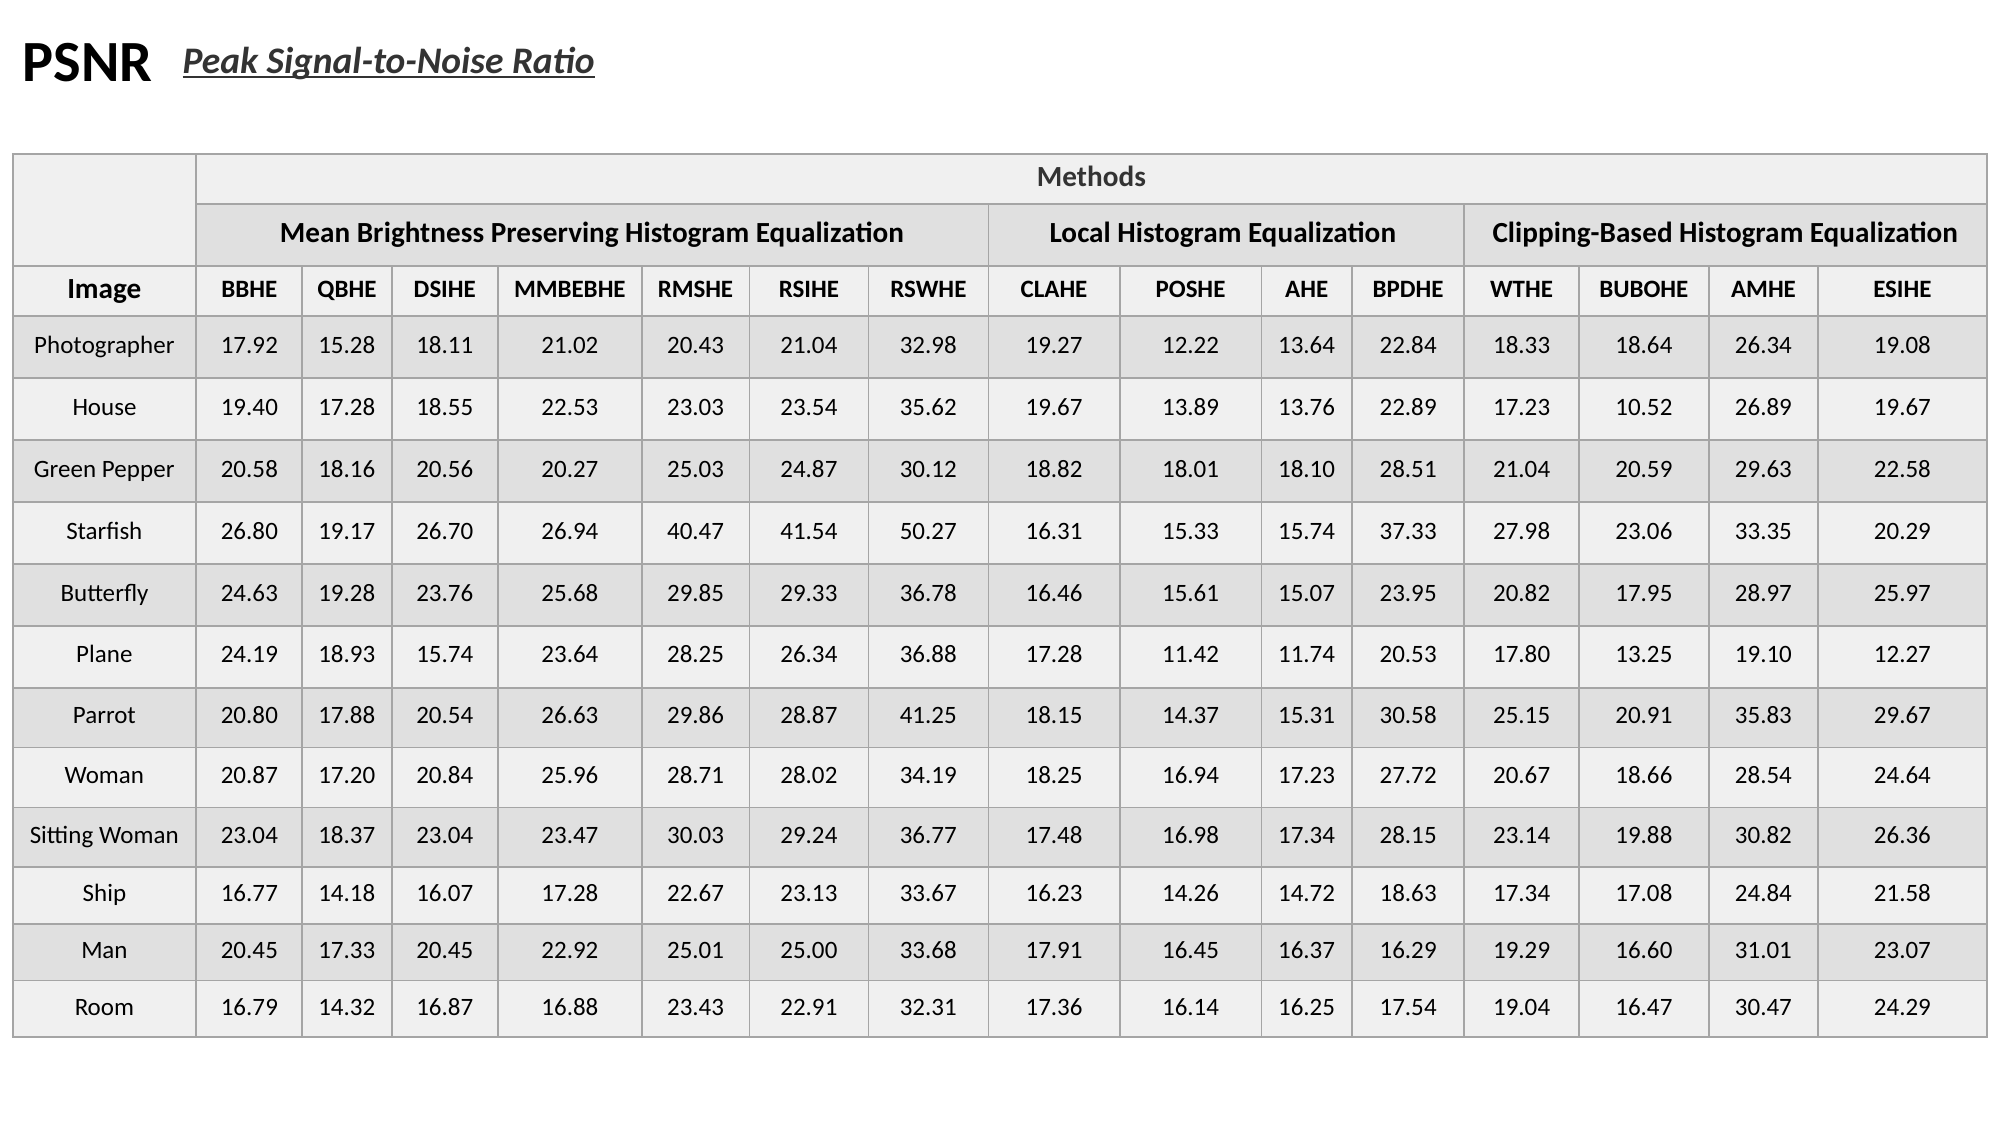

PSNR
Peak Signal-to-Noise Ratio
|  | Methods |  |  |  |  |  |  |  |  |  |  |  |  |  |  |
| --- | --- | --- | --- | --- | --- | --- | --- | --- | --- | --- | --- | --- | --- | --- | --- |
|  | Mean Brightness Preserving Histogram Equalization |  |  |  |  |  |  | Local Histogram Equalization |  |  |  | Clipping-Based Histogram Equalization |  |  |  |
| Image | BBHE | QBHE | DSIHE | MMBEBHE | RMSHE | RSIHE | RSWHE | CLAHE | POSHE | AHE | BPDHE | WTHE | BUBOHE | AMHE | ESIHE |
| Photographer | 17.92 | 15.28 | 18.11 | 21.02 | 20.43 | 21.04 | 32.98 | 19.27 | 12.22 | 13.64 | 22.84 | 18.33 | 18.64 | 26.34 | 19.08 |
| House | 19.40 | 17.28 | 18.55 | 22.53 | 23.03 | 23.54 | 35.62 | 19.67 | 13.89 | 13.76 | 22.89 | 17.23 | 10.52 | 26.89 | 19.67 |
| Green Pepper | 20.58 | 18.16 | 20.56 | 20.27 | 25.03 | 24.87 | 30.12 | 18.82 | 18.01 | 18.10 | 28.51 | 21.04 | 20.59 | 29.63 | 22.58 |
| Starfish | 26.80 | 19.17 | 26.70 | 26.94 | 40.47 | 41.54 | 50.27 | 16.31 | 15.33 | 15.74 | 37.33 | 27.98 | 23.06 | 33.35 | 20.29 |
| Butterfly | 24.63 | 19.28 | 23.76 | 25.68 | 29.85 | 29.33 | 36.78 | 16.46 | 15.61 | 15.07 | 23.95 | 20.82 | 17.95 | 28.97 | 25.97 |
| Plane | 24.19 | 18.93 | 15.74 | 23.64 | 28.25 | 26.34 | 36.88 | 17.28 | 11.42 | 11.74 | 20.53 | 17.80 | 13.25 | 19.10 | 12.27 |
| Parrot | 20.80 | 17.88 | 20.54 | 26.63 | 29.86 | 28.87 | 41.25 | 18.15 | 14.37 | 15.31 | 30.58 | 25.15 | 20.91 | 35.83 | 29.67 |
| Woman | 20.87 | 17.20 | 20.84 | 25.96 | 28.71 | 28.02 | 34.19 | 18.25 | 16.94 | 17.23 | 27.72 | 20.67 | 18.66 | 28.54 | 24.64 |
| Sitting Woman | 23.04 | 18.37 | 23.04 | 23.47 | 30.03 | 29.24 | 36.77 | 17.48 | 16.98 | 17.34 | 28.15 | 23.14 | 19.88 | 30.82 | 26.36 |
| Ship | 16.77 | 14.18 | 16.07 | 17.28 | 22.67 | 23.13 | 33.67 | 16.23 | 14.26 | 14.72 | 18.63 | 17.34 | 17.08 | 24.84 | 21.58 |
| Man | 20.45 | 17.33 | 20.45 | 22.92 | 25.01 | 25.00 | 33.68 | 17.91 | 16.45 | 16.37 | 16.29 | 19.29 | 16.60 | 31.01 | 23.07 |
| Room | 16.79 | 14.32 | 16.87 | 16.88 | 23.43 | 22.91 | 32.31 | 17.36 | 16.14 | 16.25 | 17.54 | 19.04 | 16.47 | 30.47 | 24.29 |